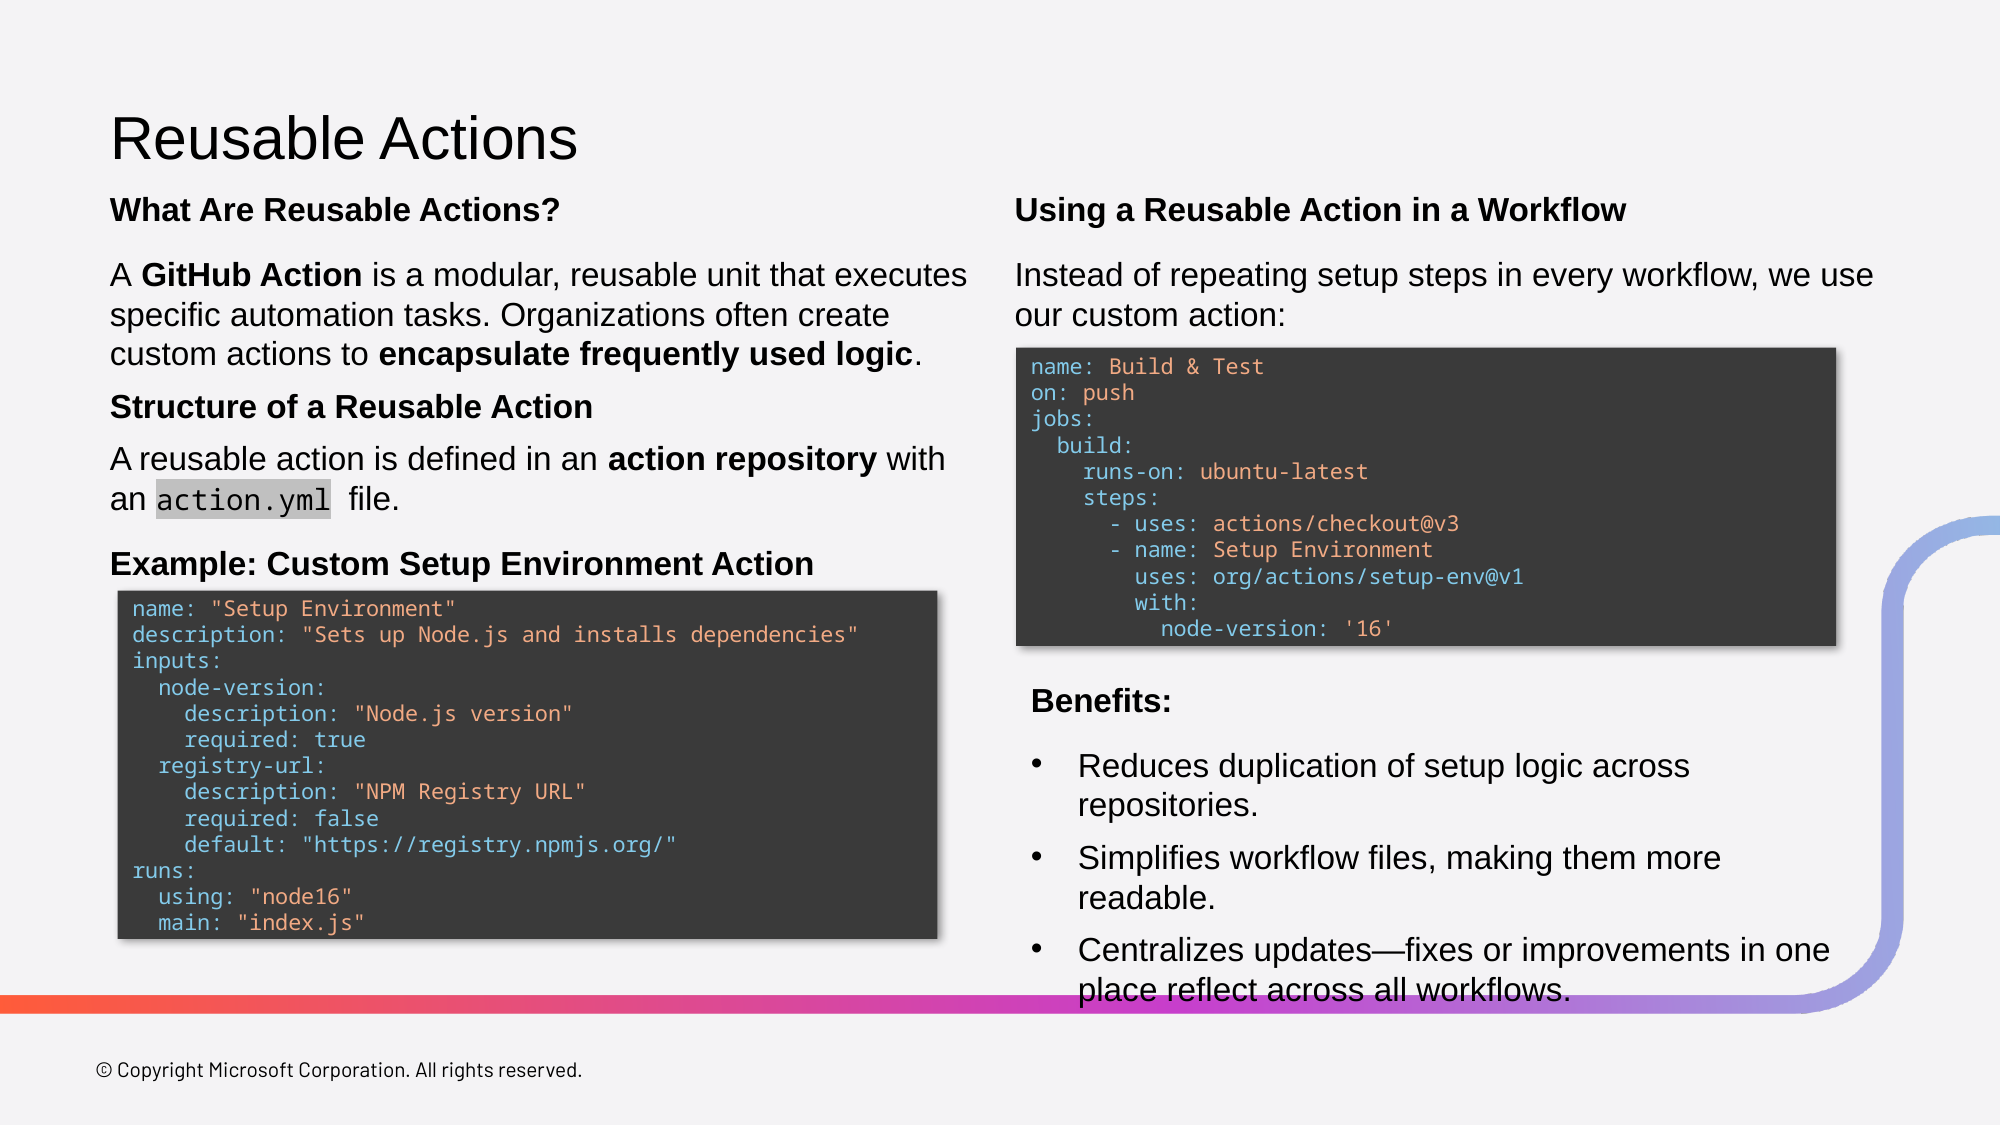

# Reusable Actions
What Are Reusable Actions?
A GitHub Action is a modular, reusable unit that executes specific automation tasks. Organizations often create custom actions to encapsulate frequently used logic.
Structure of a Reusable Action
A reusable action is defined in an action repository with an action.yml file.
Using a Reusable Action in a Workflow
Instead of repeating setup steps in every workflow, we use our custom action:
name: Build & Test
on: push
jobs:
  build:
    runs-on: ubuntu-latest
    steps:
      - uses: actions/checkout@v3
      - name: Setup Environment
        uses: org/actions/setup-env@v1
        with:
          node-version: '16'
Example: Custom Setup Environment Action
name: "Setup Environment"
description: "Sets up Node.js and installs dependencies"
inputs:
  node-version:
    description: "Node.js version"
    required: true
  registry-url:
    description: "NPM Registry URL"
    required: false
    default: "https://registry.npmjs.org/"
runs:
  using: "node16"
  main: "index.js"
Benefits:
Reduces duplication of setup logic across repositories.
Simplifies workflow files, making them more readable.
Centralizes updates—fixes or improvements in one place reflect across all workflows.
© Copyright Microsoft Corporation. All rights reserved.